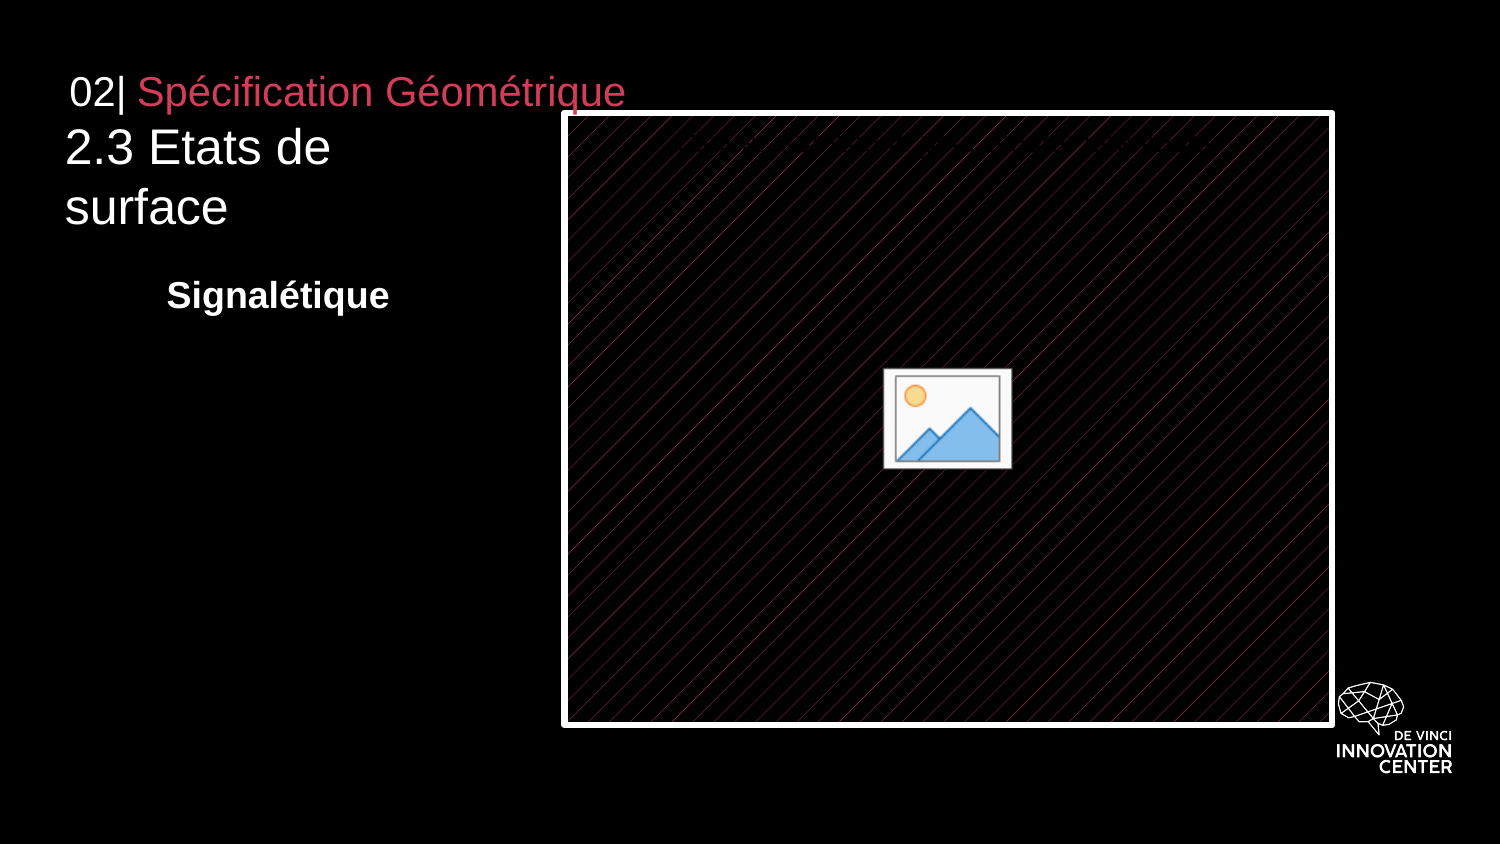

02|
Spécification Géométrique

# 2.3 Etats de surface
Signalétique